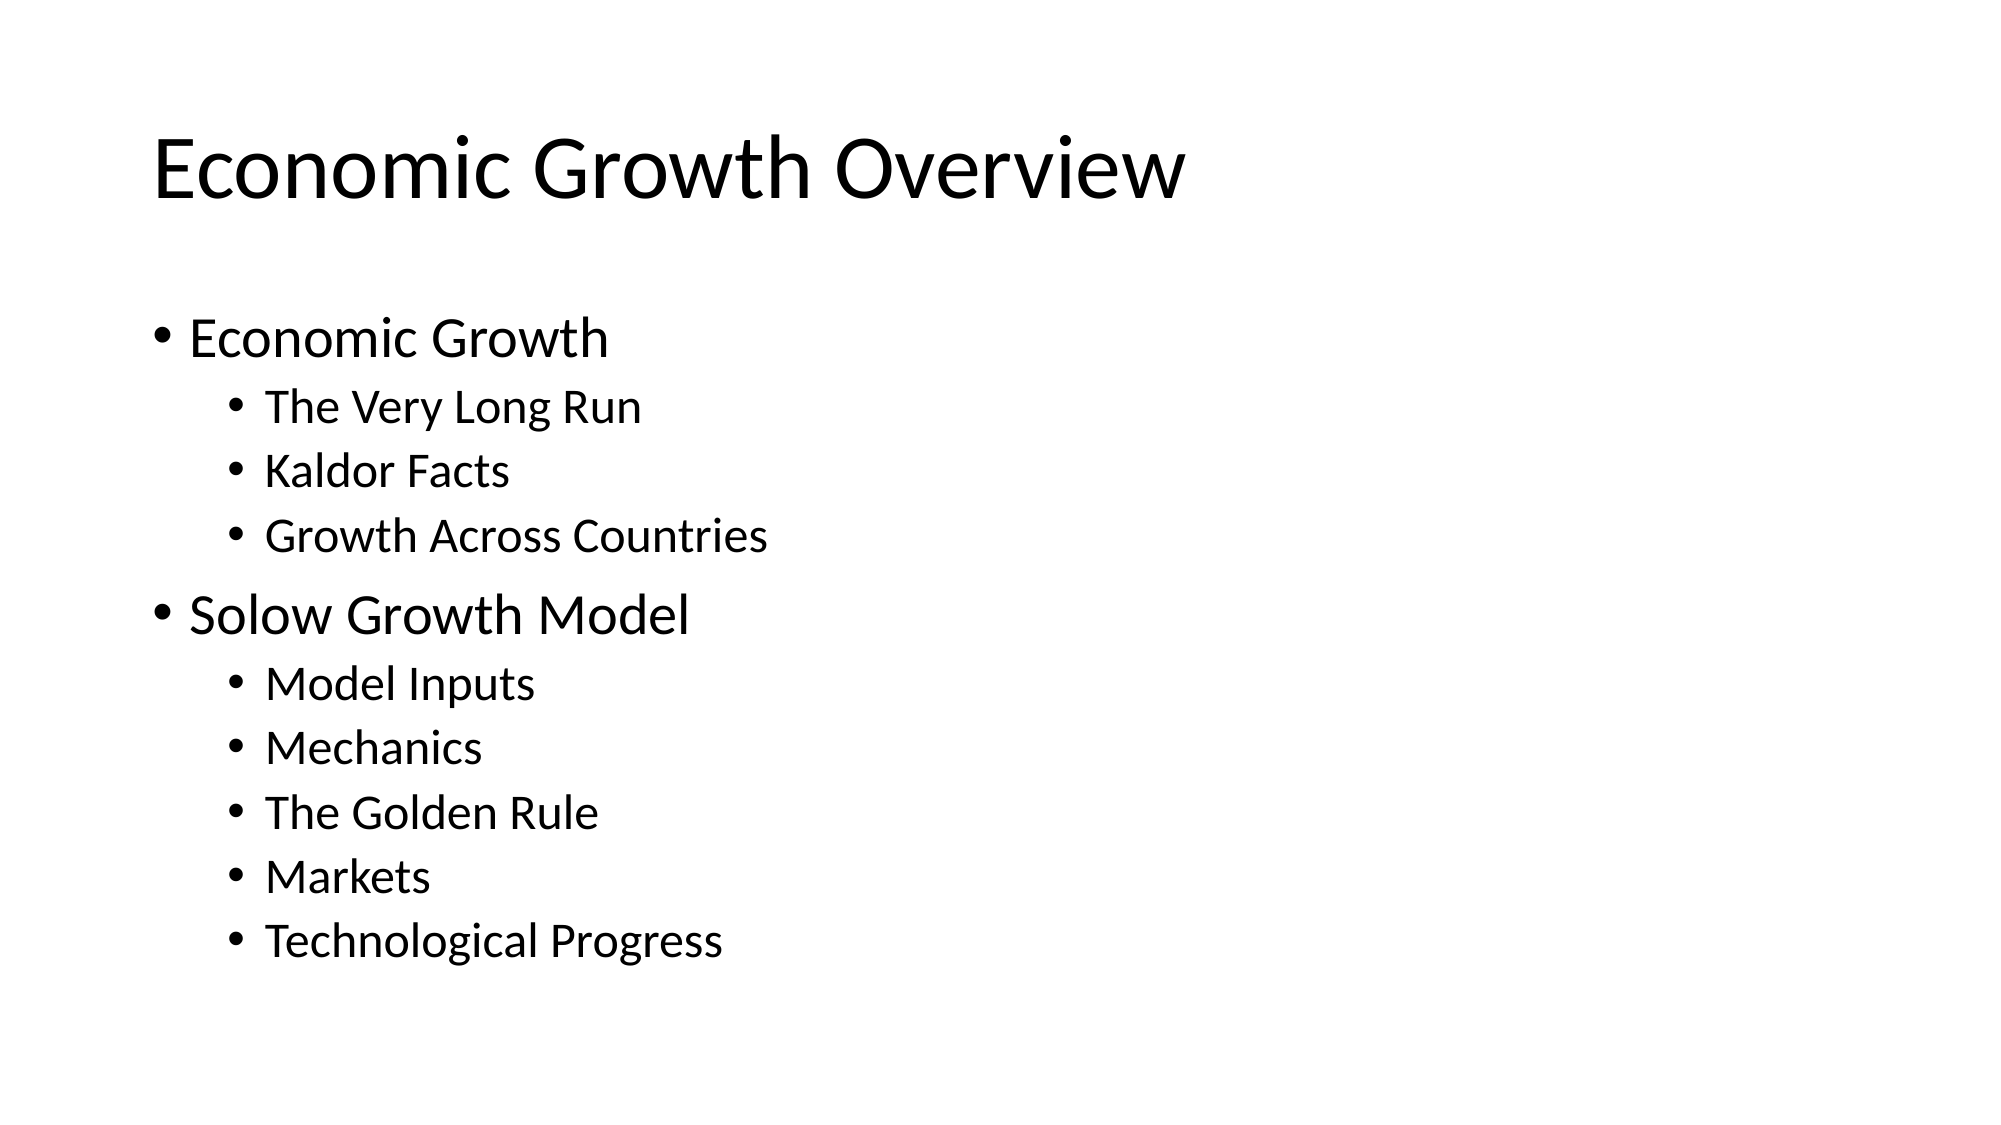

# Economic Growth Overview
Economic Growth
The Very Long Run
Kaldor Facts
Growth Across Countries
Solow Growth Model
Model Inputs
Mechanics
The Golden Rule
Markets
Technological Progress